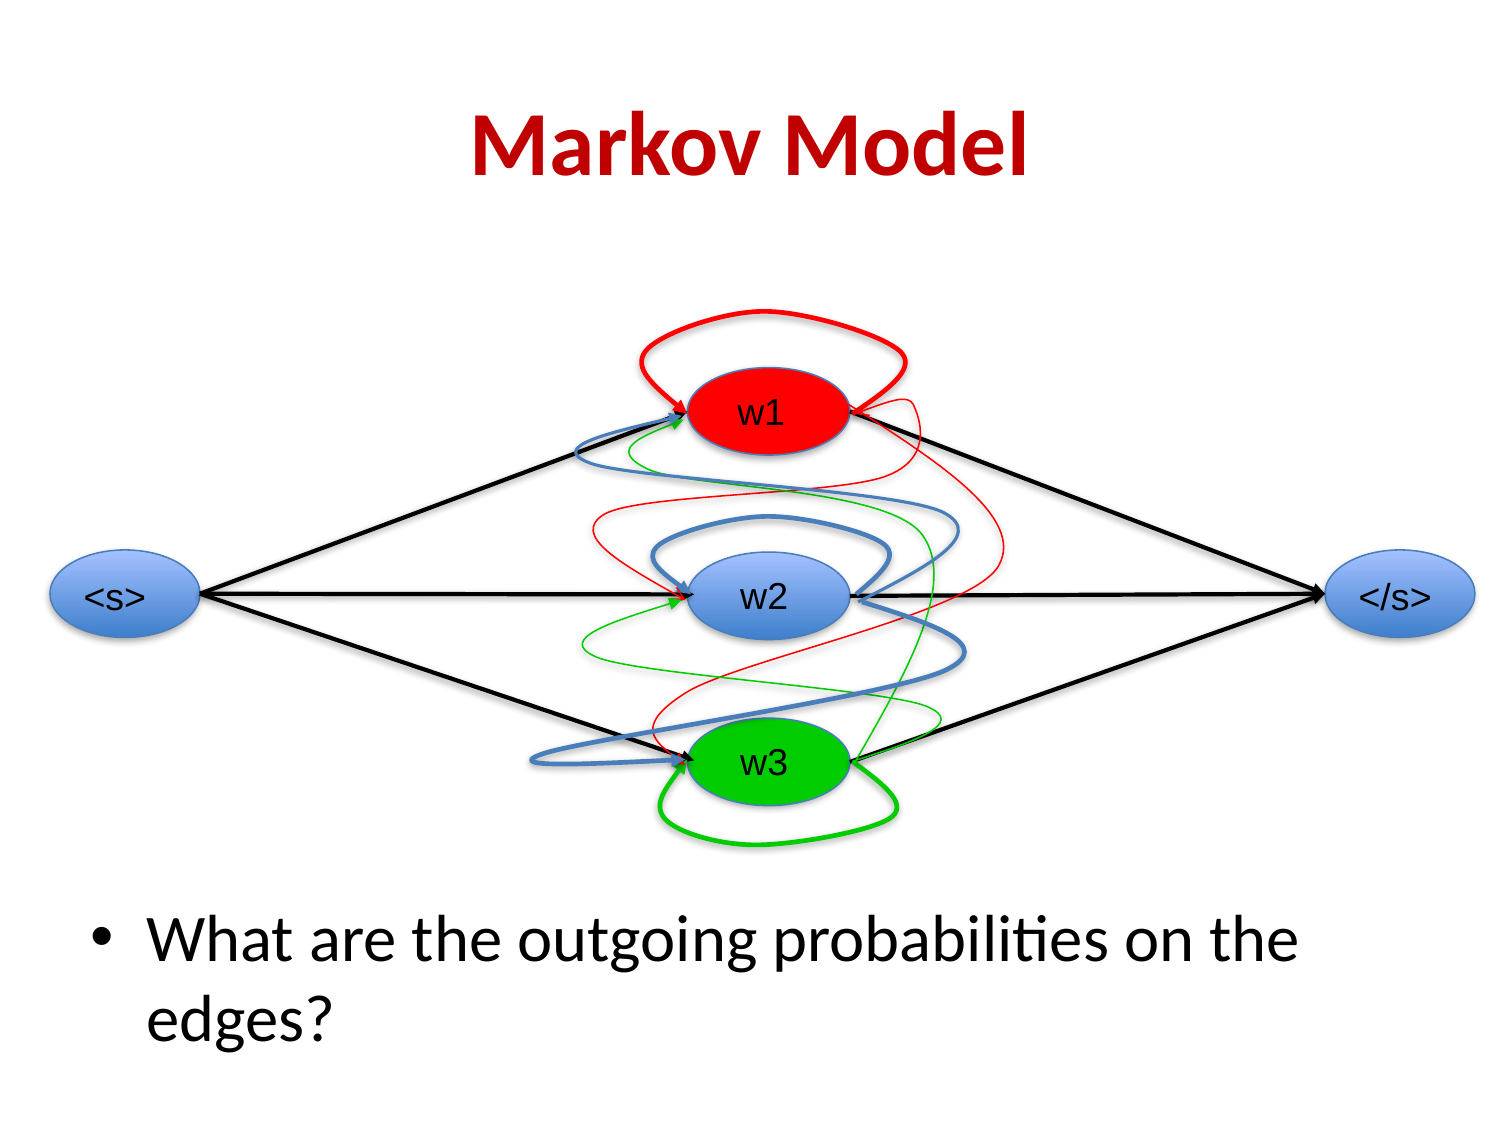

# Markov Model

w1

   w2
<s>
</s>

   w3

What are the outgoing probabilities on the edges?